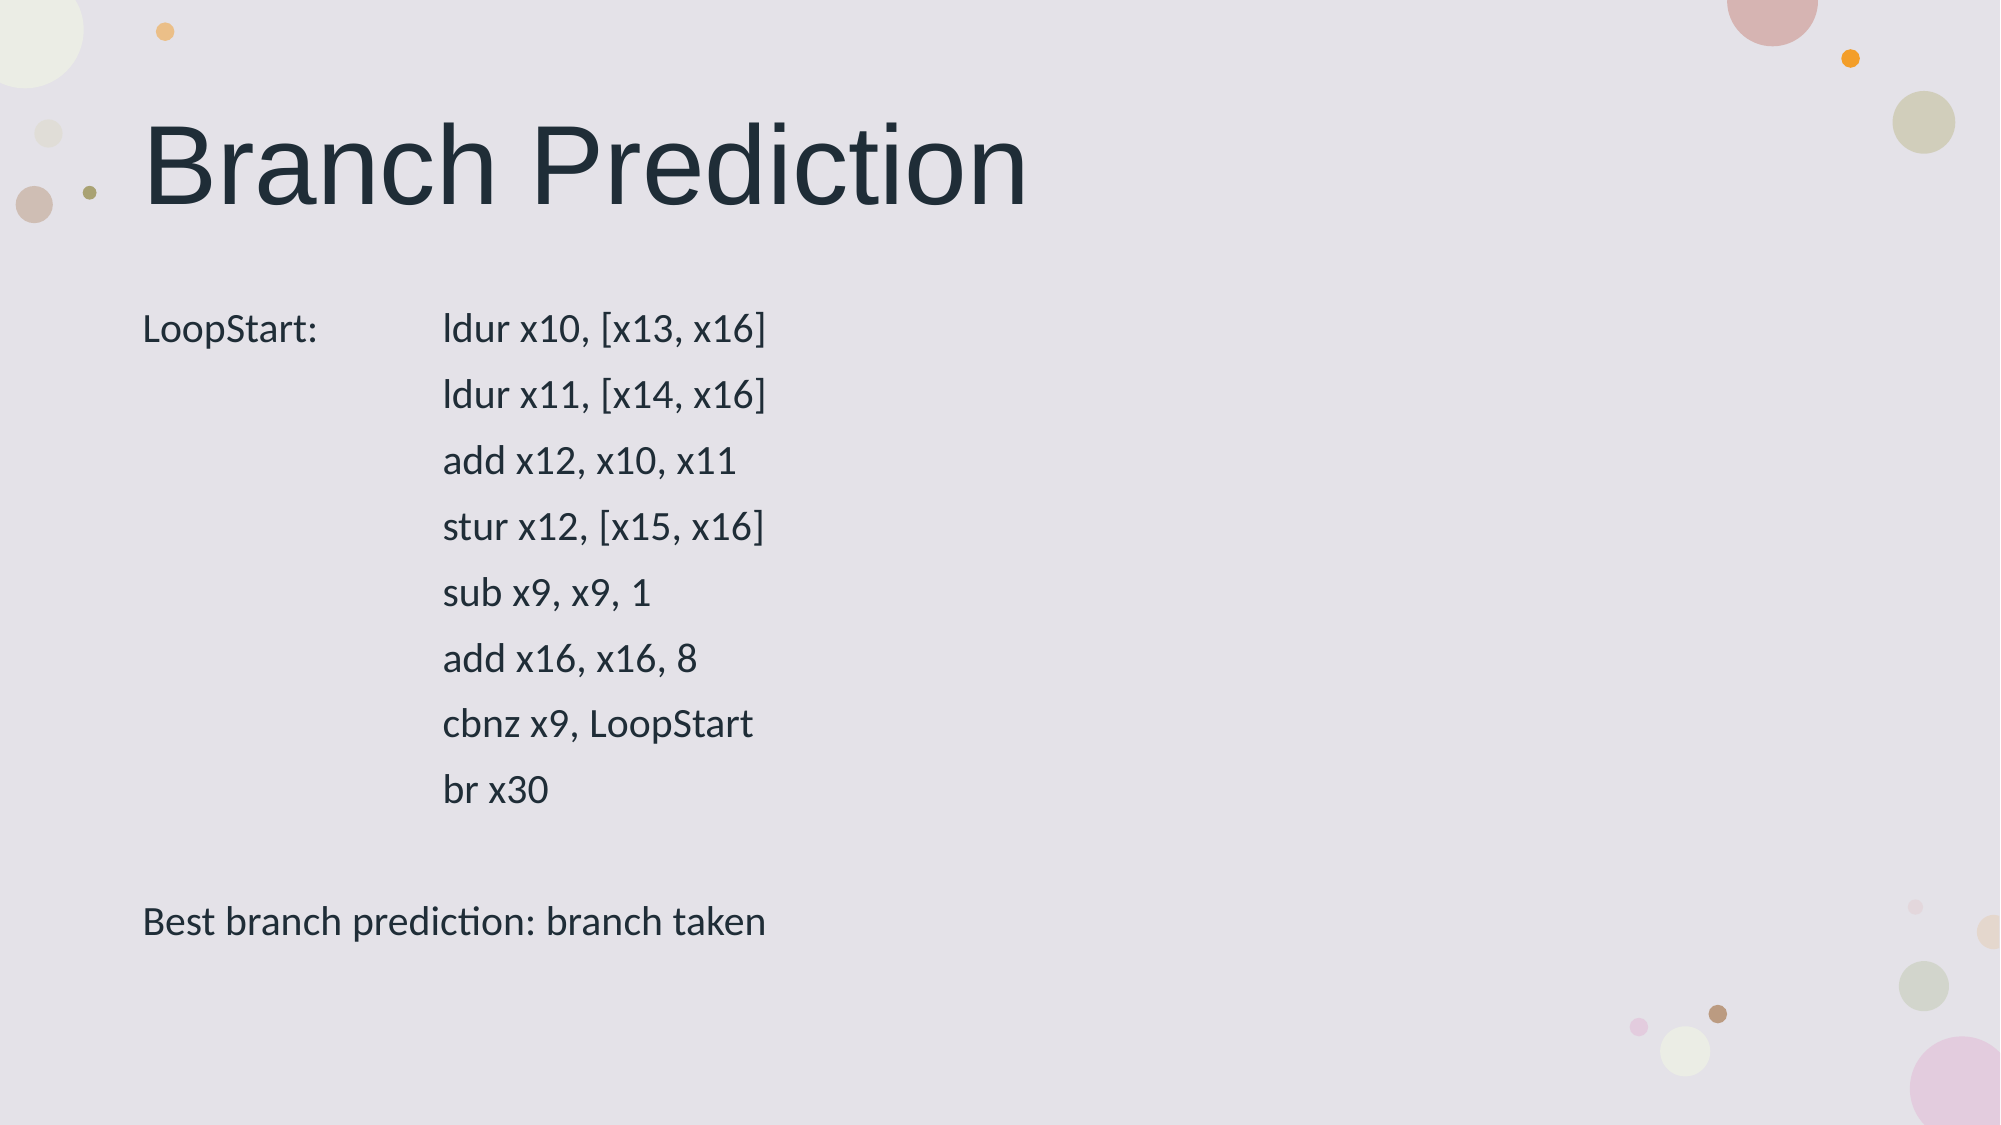

# Branch Prediction
LoopStart:	ldur x10, [x13, x16]
		ldur x11, [x14, x16]
		add x12, x10, x11
		stur x12, [x15, x16]
		sub x9, x9, 1
		add x16, x16, 8
		cbnz x9, LoopStart
		br x30

Best branch prediction: branch taken